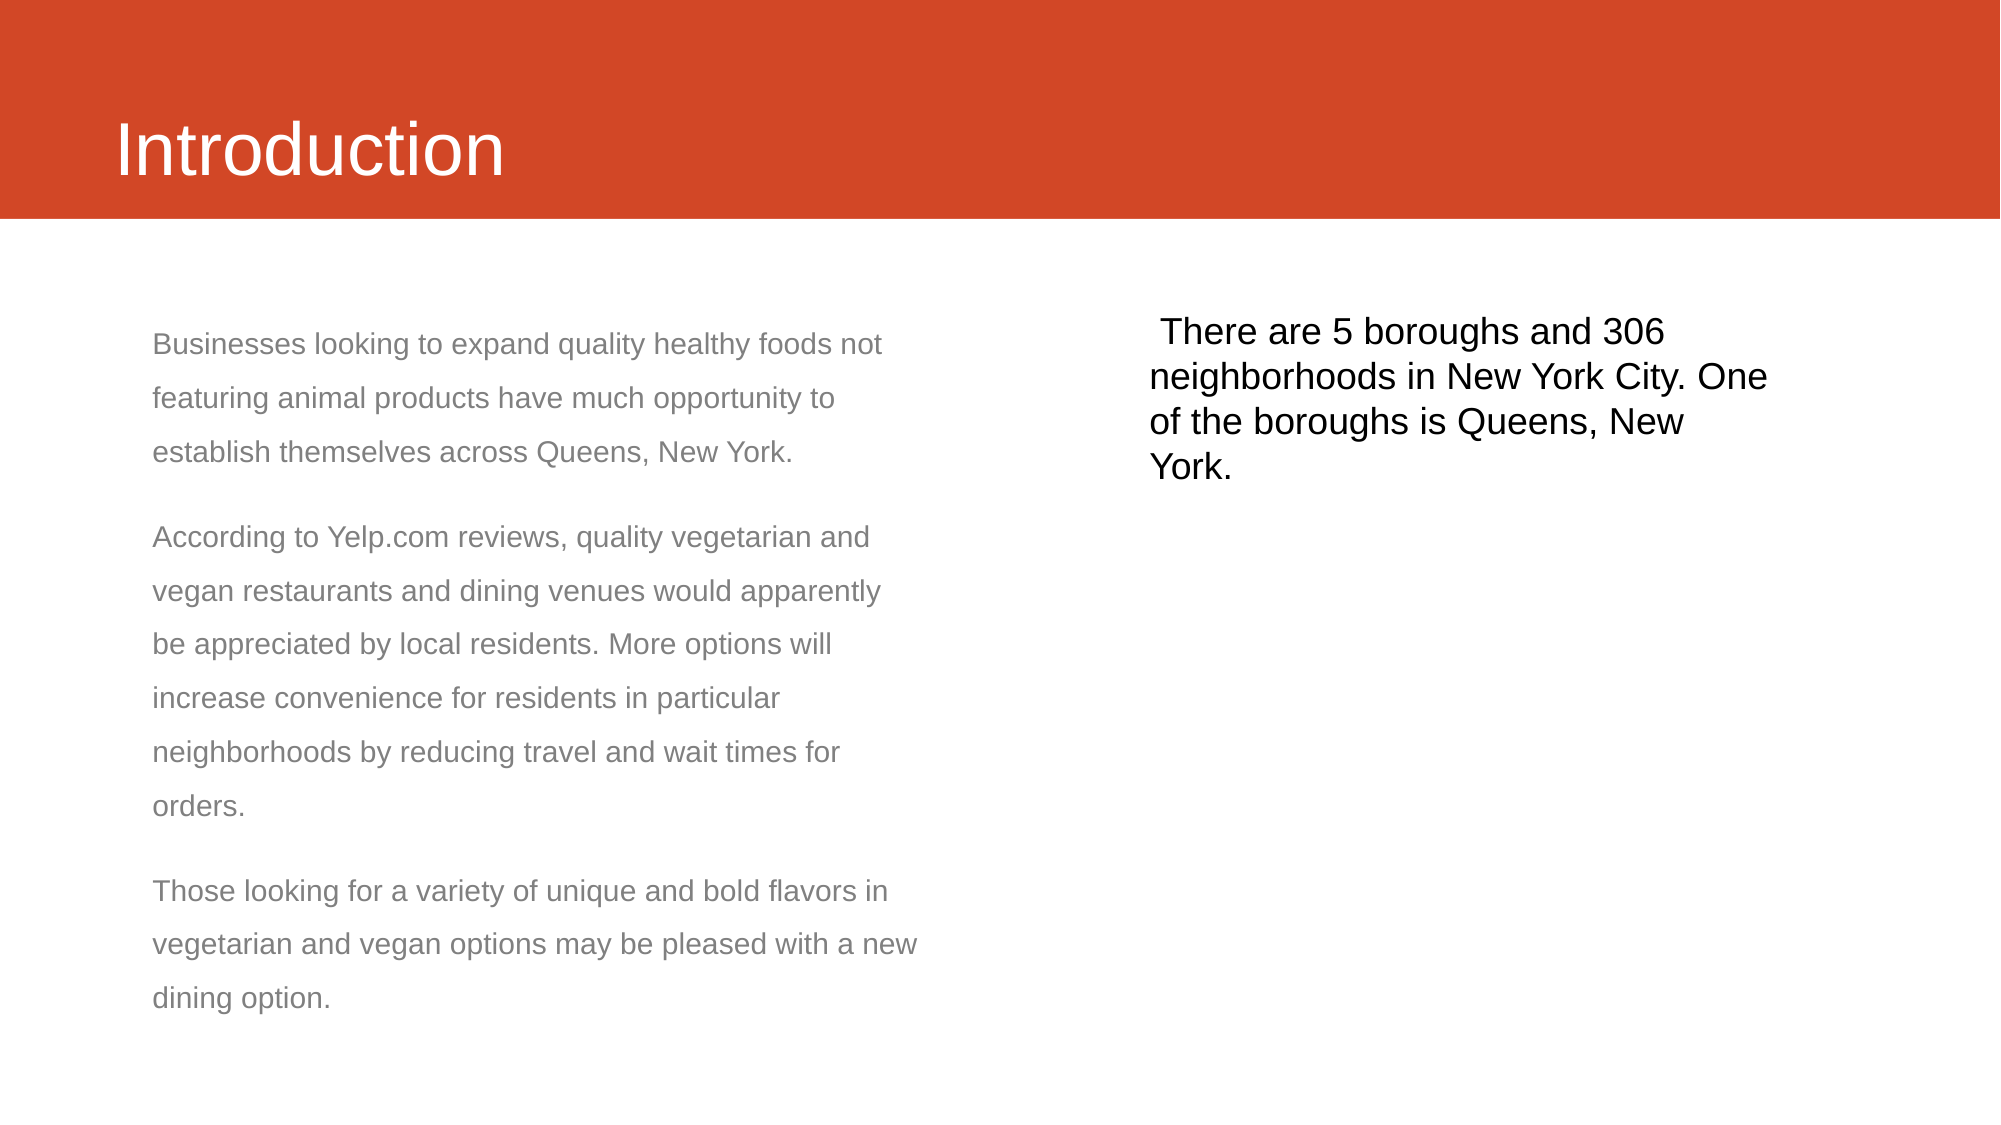

# Introduction
Businesses looking to expand quality healthy foods not featuring animal products have much opportunity to establish themselves across Queens, New York.
According to Yelp.com reviews, quality vegetarian and vegan restaurants and dining venues would apparently be appreciated by local residents. More options will increase convenience for residents in particular neighborhoods by reducing travel and wait times for orders.
Those looking for a variety of unique and bold flavors in vegetarian and vegan options may be pleased with a new dining option.

 There are 5 boroughs and 306 neighborhoods in New York City. One of the boroughs is Queens, New York.